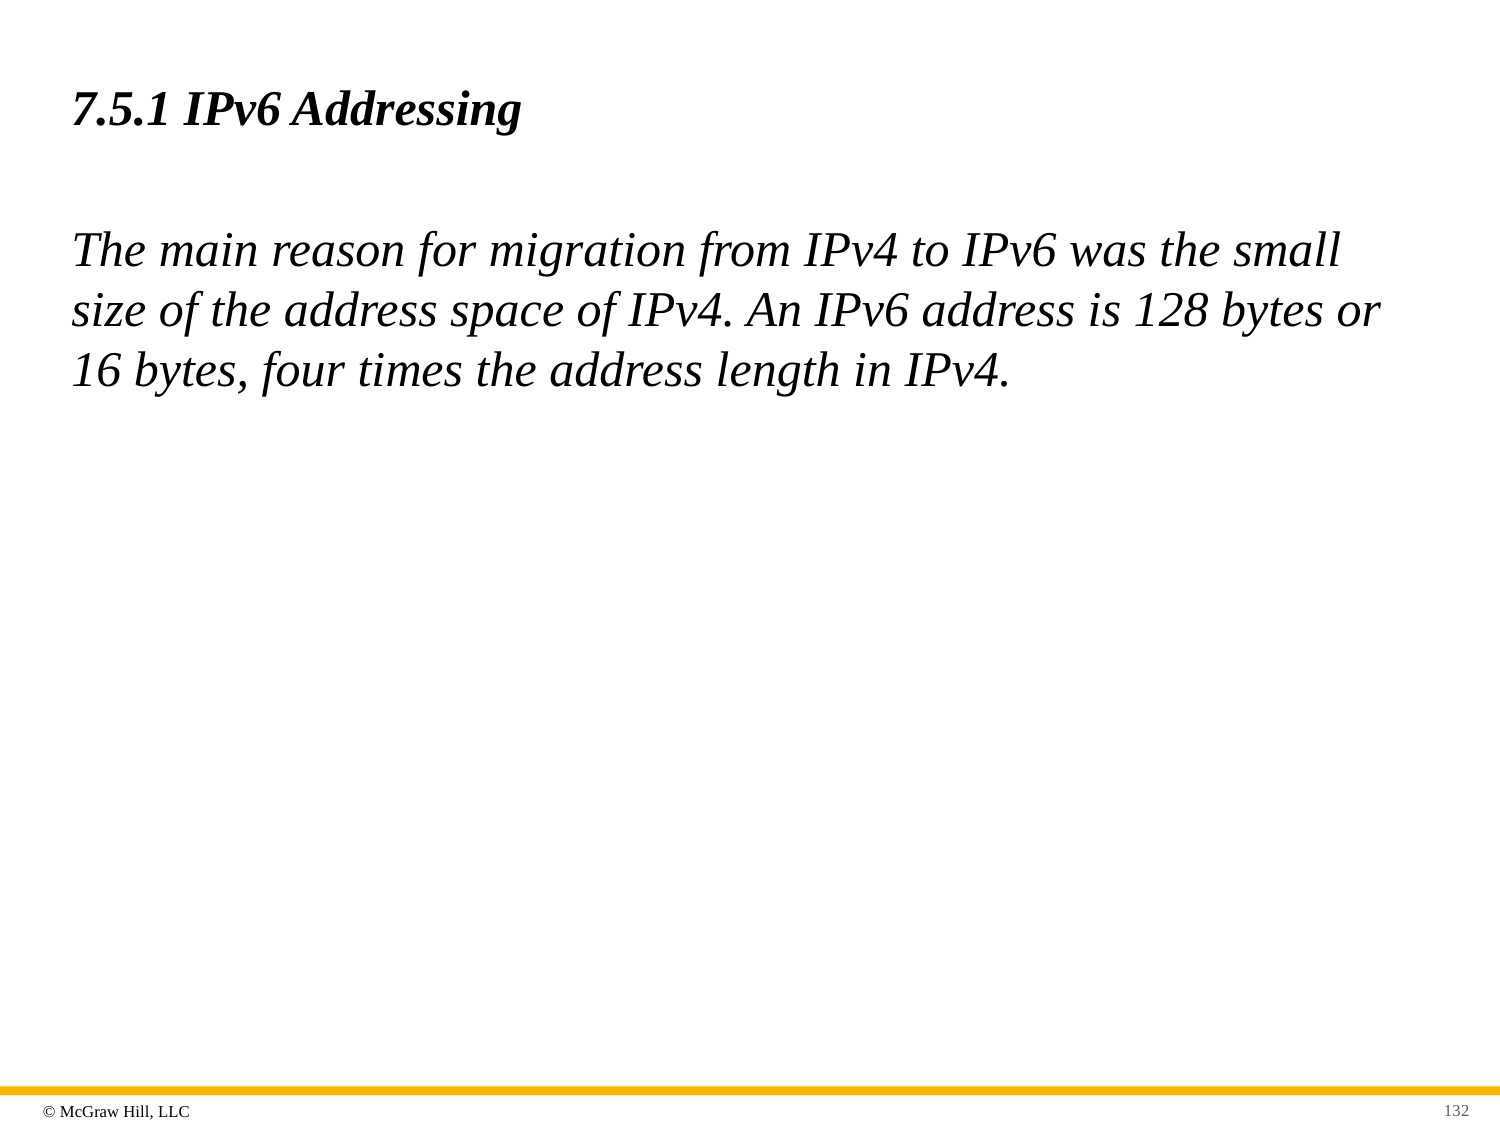

# 7.5.1 IPv6 Addressing
The main reason for migration from IPv4 to IPv6 was the small size of the address space of IPv4. An IPv6 address is 128 bytes or 16 bytes, four times the address length in IPv4.
132